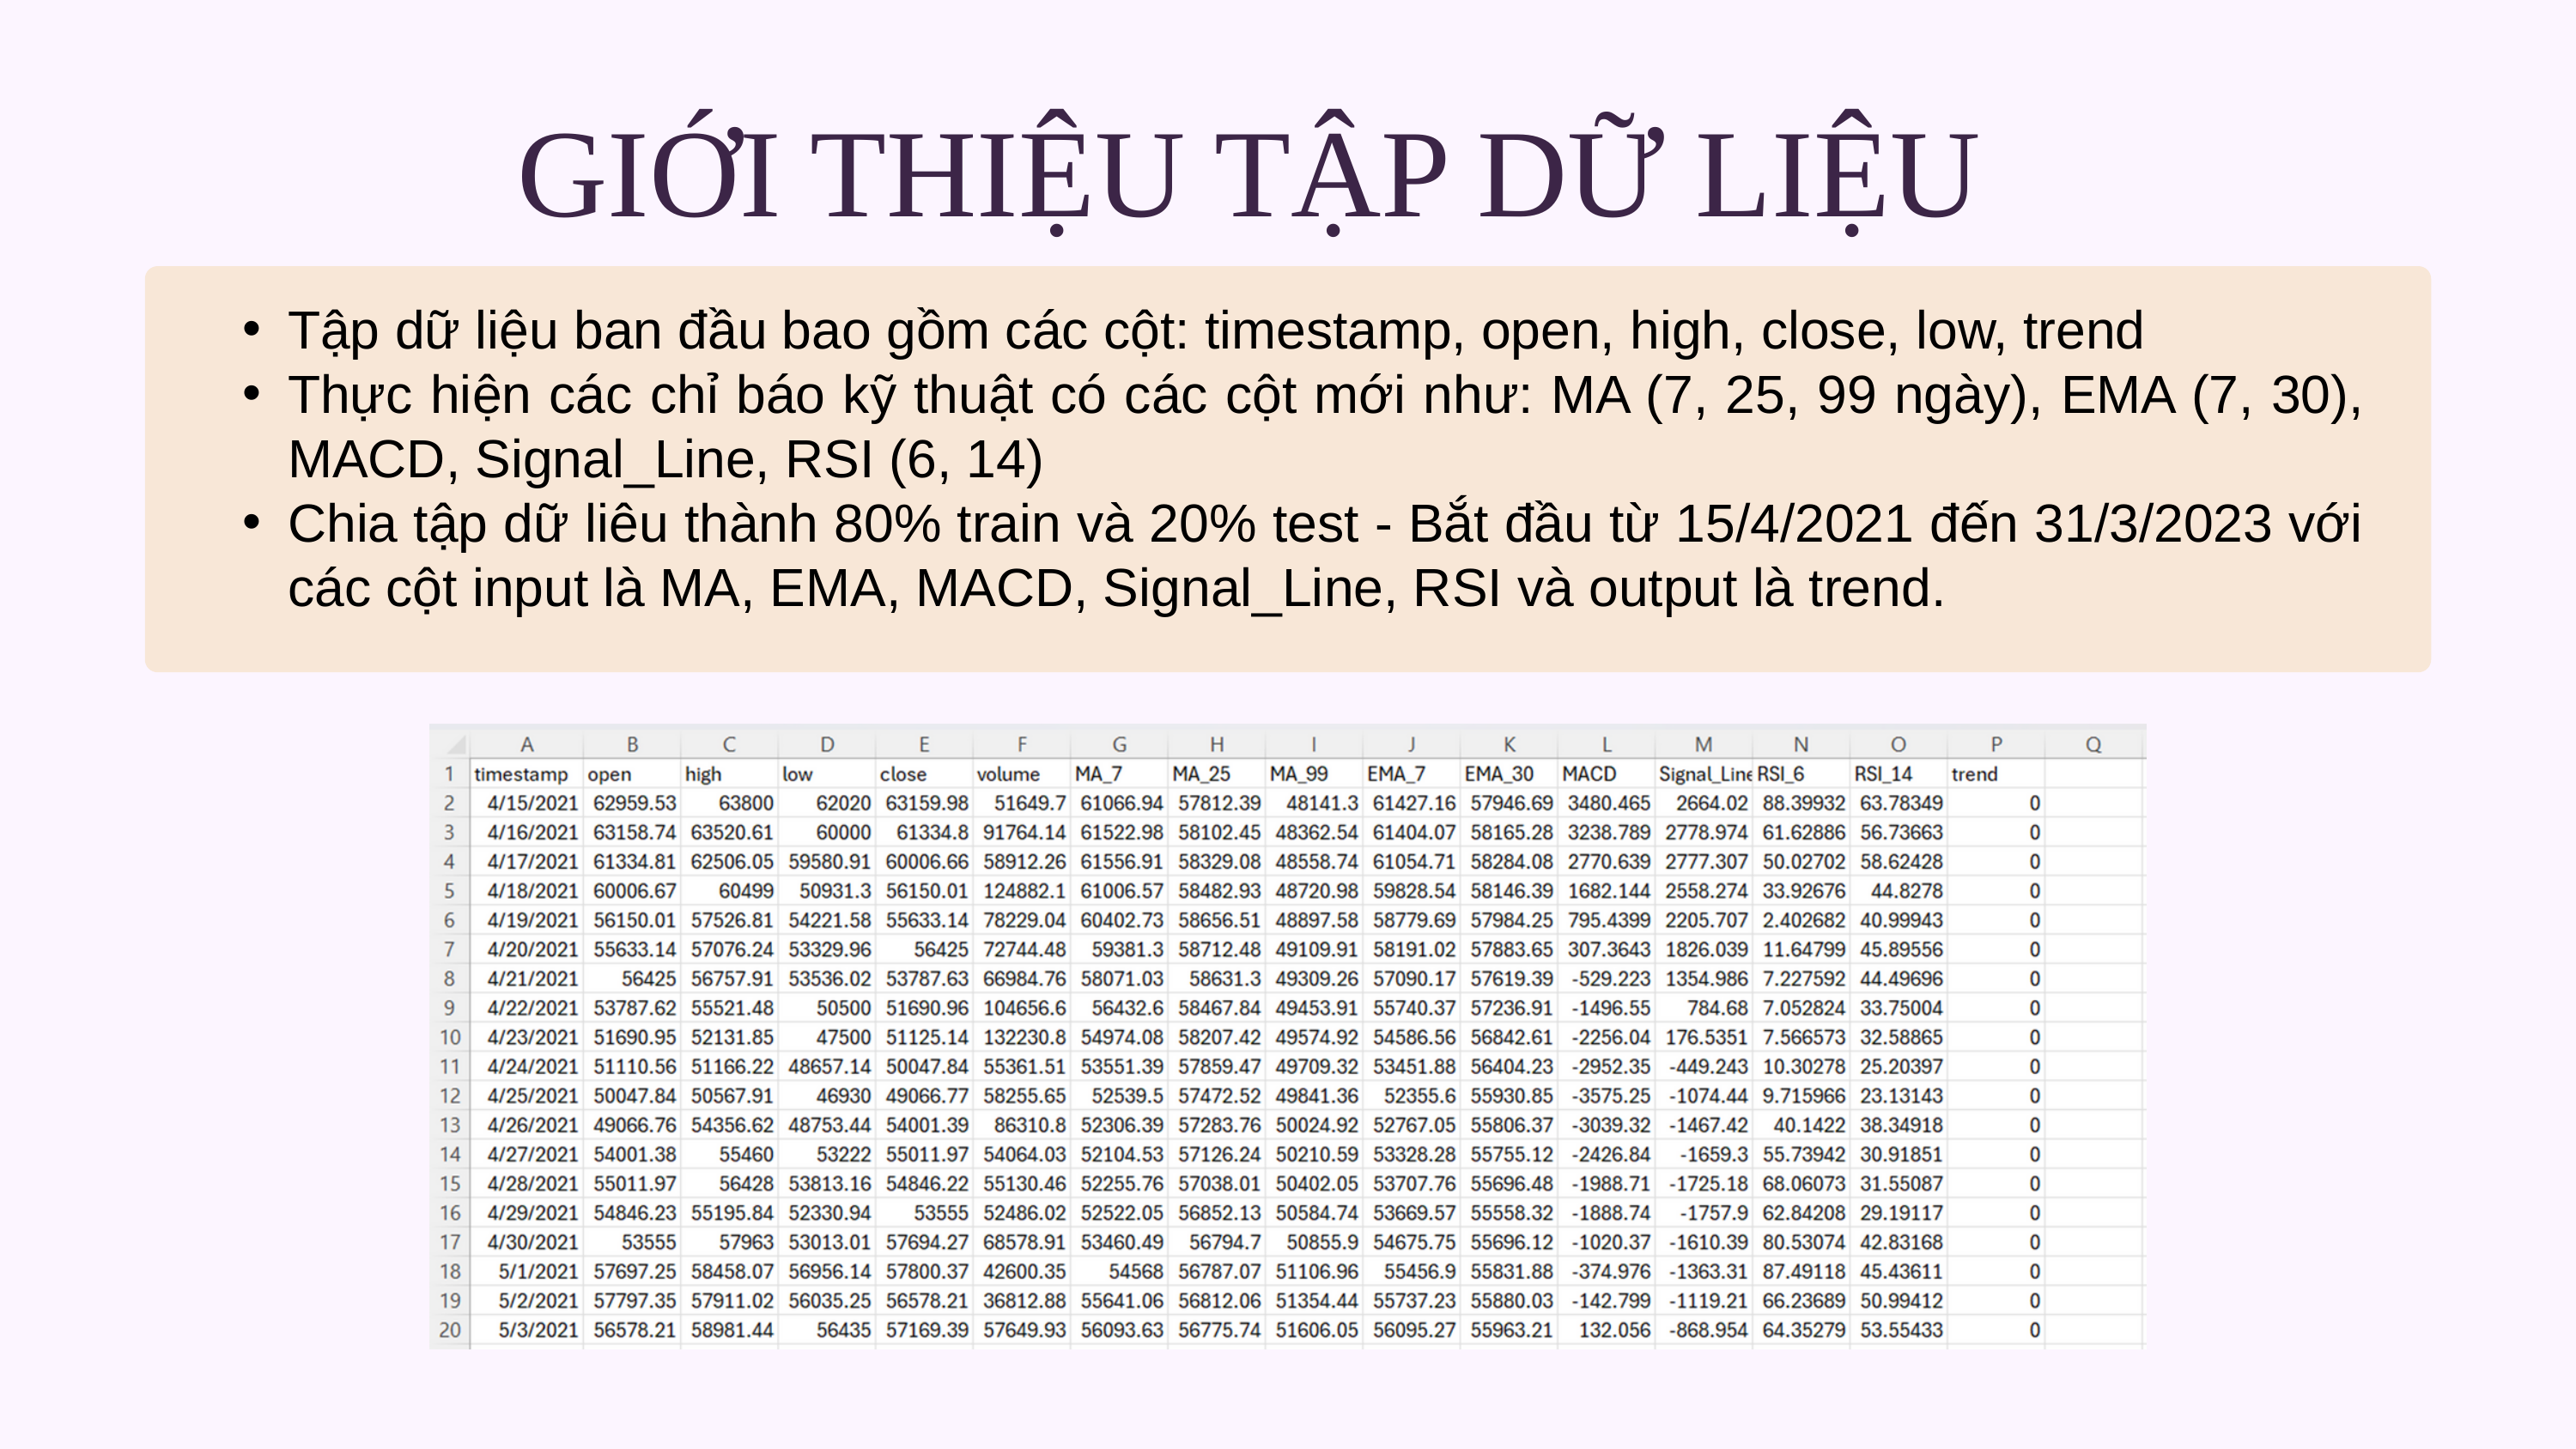

GIỚI THIỆU TẬP DỮ LIỆU

Tập dữ liệu ban đầu bao gồm các cột: timestamp, open, high, close, low, trend
Thực hiện các chỉ báo kỹ thuật có các cột mới như: MA (7, 25, 99 ngày), EMA (7, 30), MACD, Signal_Line, RSI (6, 14)
Chia tập dữ liêu thành 80% train và 20% test - Bắt đầu từ 15/4/2021 đến 31/3/2023 với các cột input là MA, EMA, MACD, Signal_Line, RSI và output là trend.